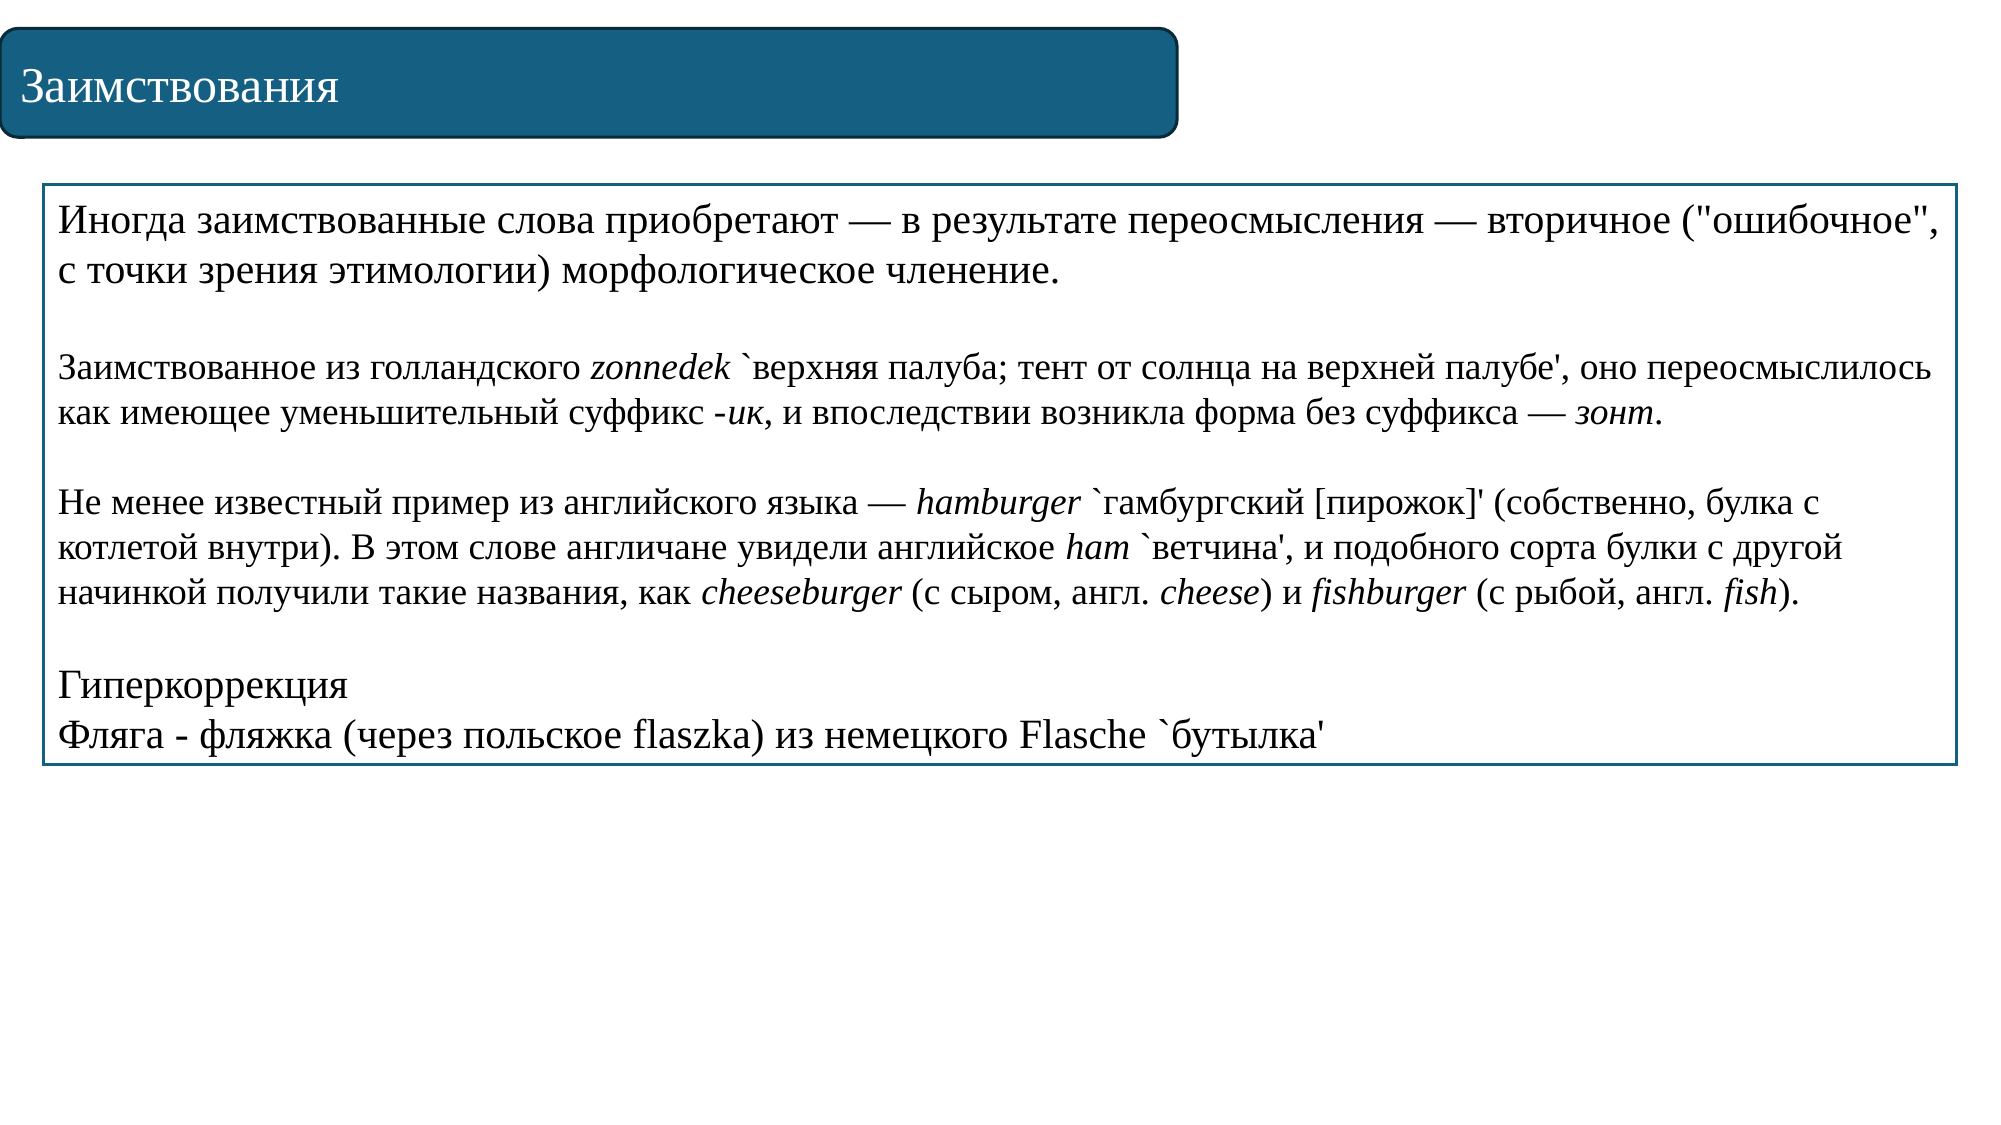

Заимствования
Иногда заимствованные слова приобретают — в результате переосмысления — вторичное ("ошибочное", с точки зрения этимологии) морфологическое членение.

Заимствованное из голландского zonnedek `верхняя палуба; тент от солнца на верхней палубе', оно переосмыслилось как имеющее уменьшительный суффикс ‑ик, и впоследствии возникла форма без суффикса — зонт.

Не менее известный пример из английского языка — hamburger `гамбургский [пирожок]' (собственно, булка с котлетой внутри). В этом слове англичане увидели английское ham `ветчина', и подобного сорта булки с другой начинкой получили такие названия, как cheeseburger (с сыром, англ. cheese) и fishburger (с рыбой, англ. fish).

Гиперкоррекция
Фляга - фляжка (через польское flaszka) из немецкого Flasche `бутылка'